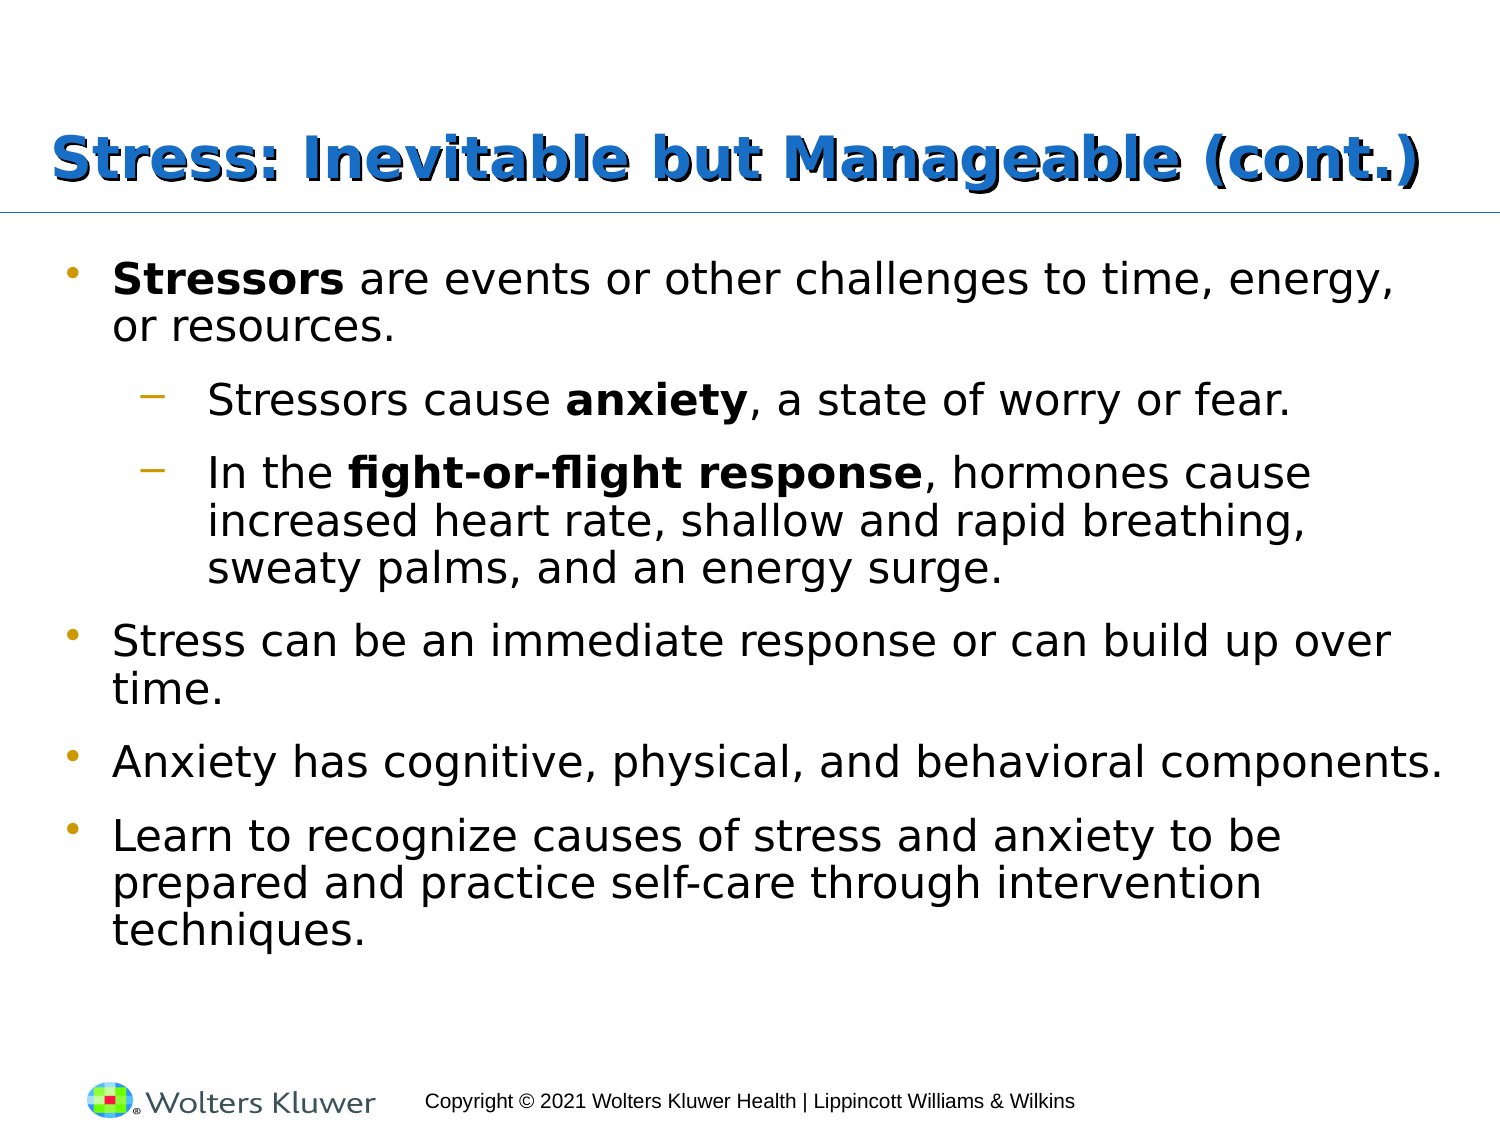

# Stress: Inevitable but Manageable (cont.)
Stressors are events or other challenges to time, energy, or resources.
Stressors cause anxiety, a state of worry or fear.
In the fight-or-flight response, hormones cause increased heart rate, shallow and rapid breathing, sweaty palms, and an energy surge.
Stress can be an immediate response or can build up over time.
Anxiety has cognitive, physical, and behavioral components.
Learn to recognize causes of stress and anxiety to be prepared and practice self-care through intervention techniques.